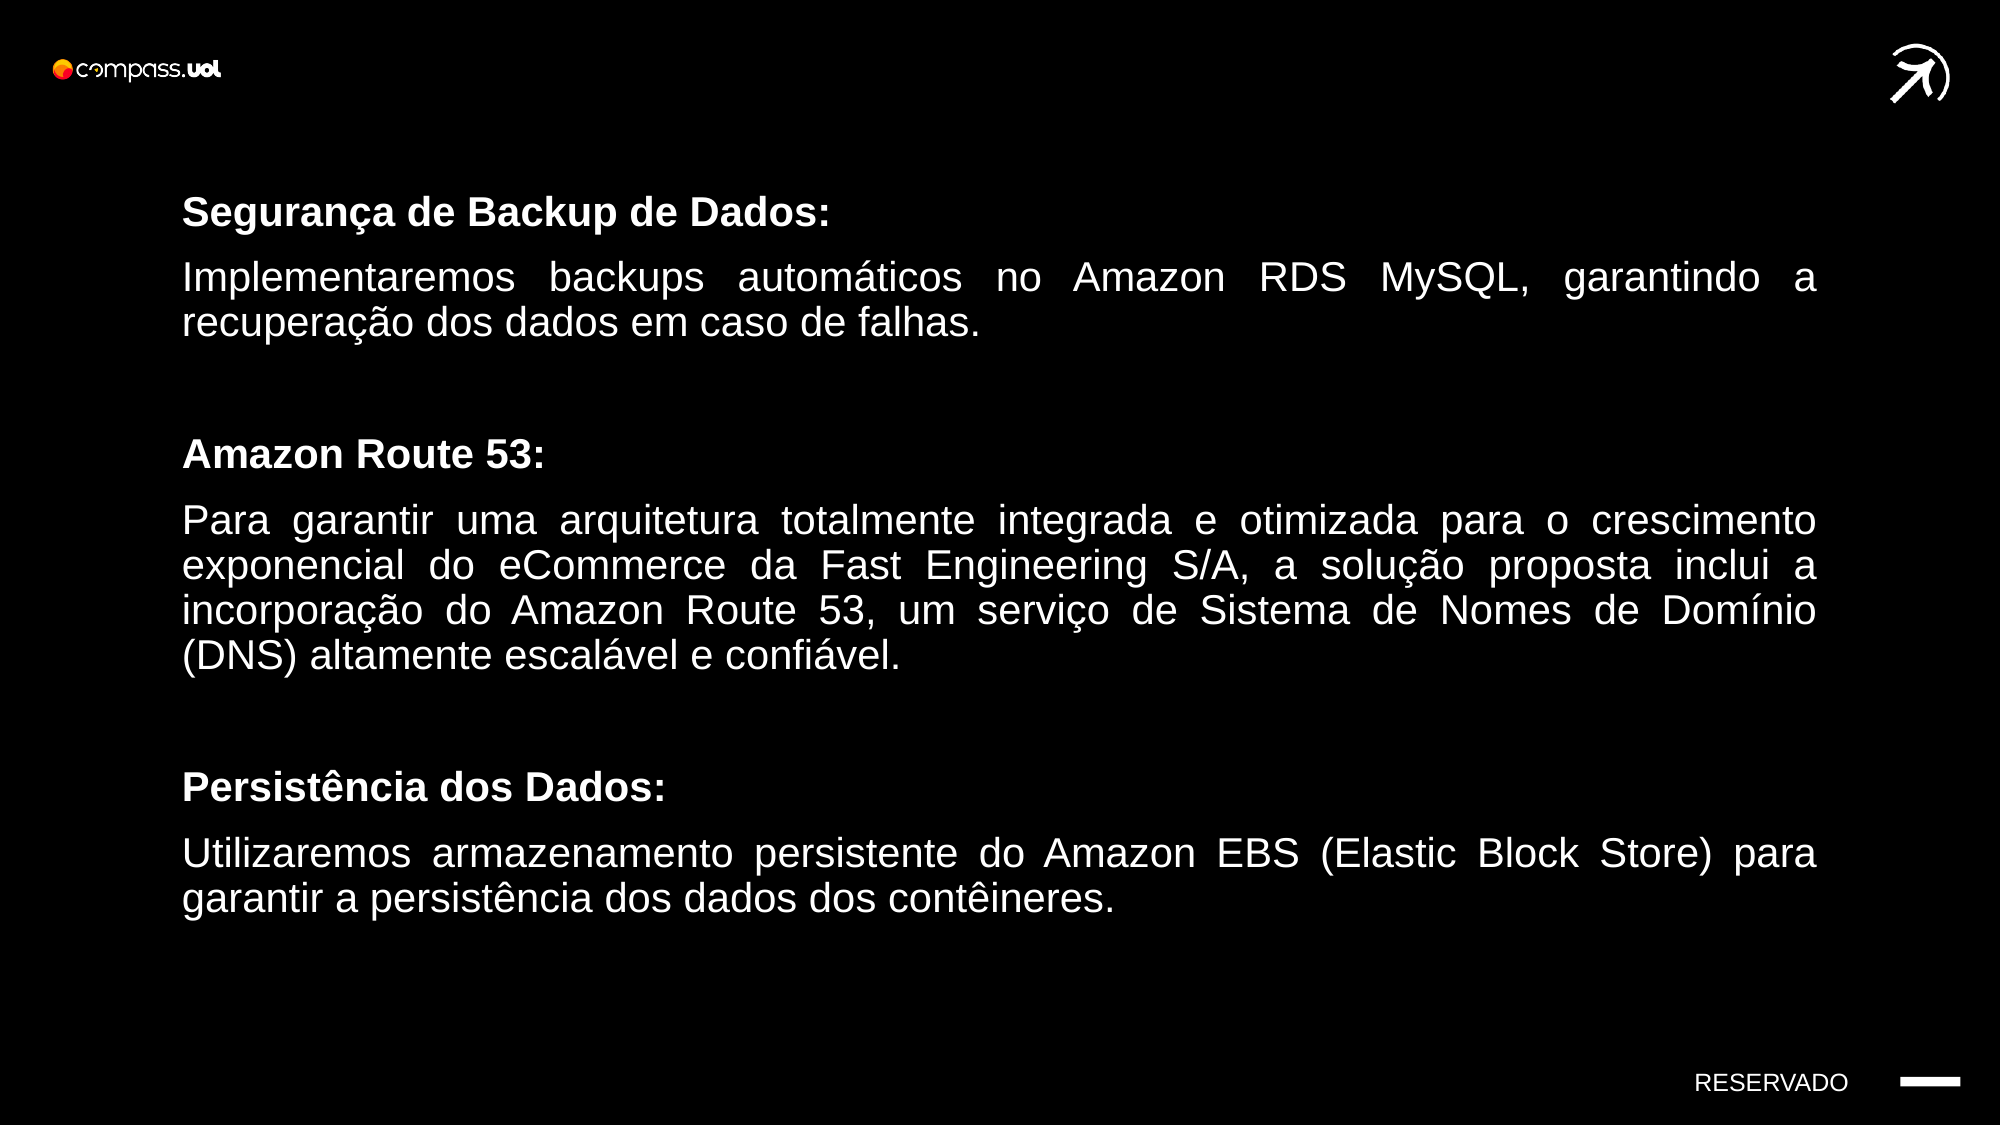

Segurança de Backup de Dados:
Implementaremos backups automáticos no Amazon RDS MySQL, garantindo a recuperação dos dados em caso de falhas.

Amazon Route 53:
Para garantir uma arquitetura totalmente integrada e otimizada para o crescimento exponencial do eCommerce da Fast Engineering S/A, a solução proposta inclui a incorporação do Amazon Route 53, um serviço de Sistema de Nomes de Domínio (DNS) altamente escalável e confiável.

Persistência dos Dados:
Utilizaremos armazenamento persistente do Amazon EBS (Elastic Block Store) para garantir a persistência dos dados dos contêineres.

RESERVADO